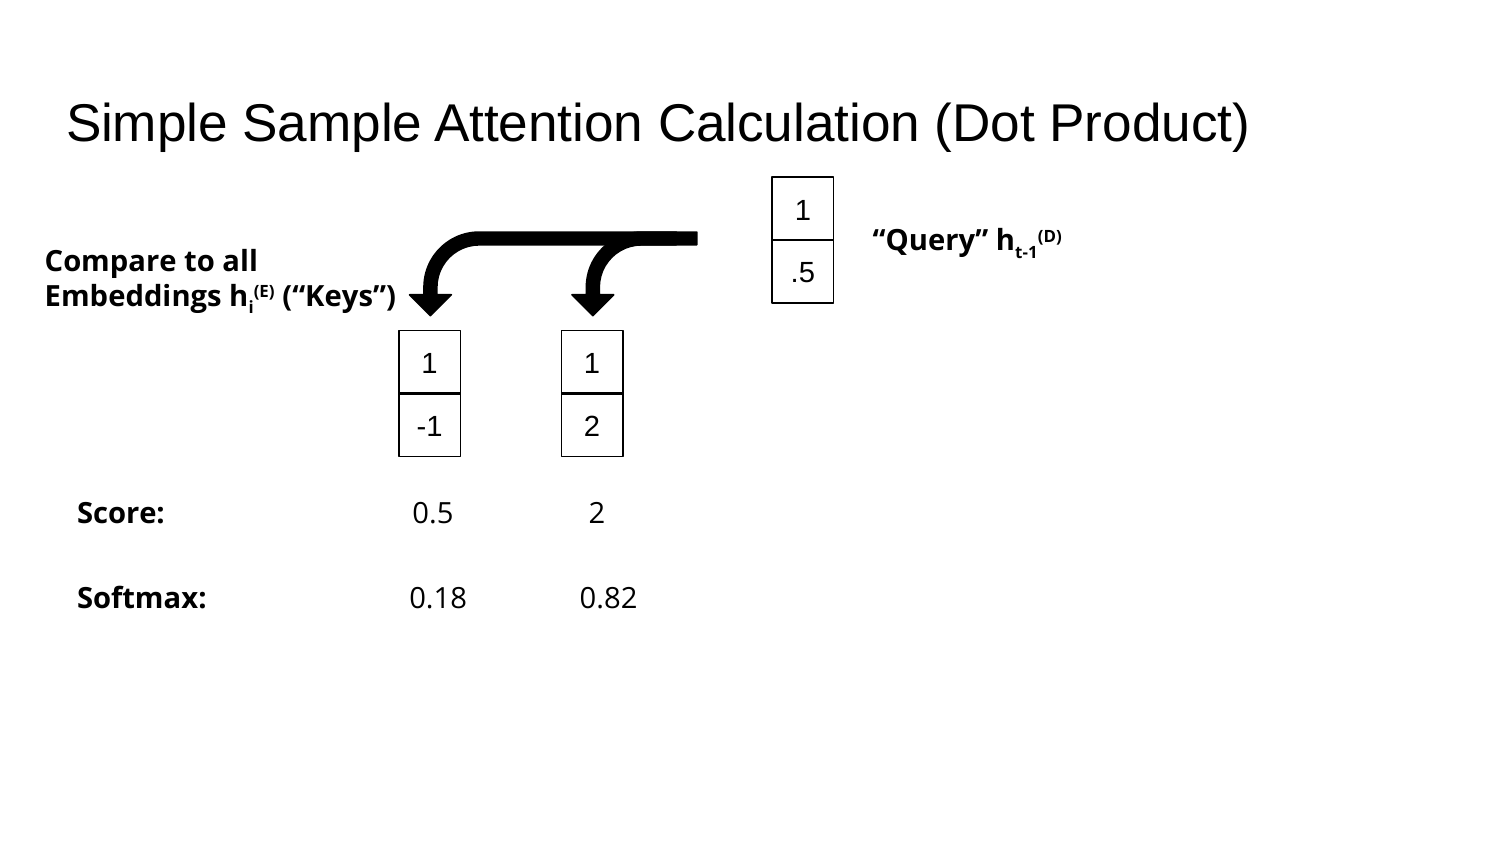

# Simple Sample Attention Calculation (Dot Product)

1
“Query” ht-1(D)

Compare to all Embeddings hi(E) (“Keys”)
.5
1
1
-1
2
Score:                                 0.5                  2
Softmax:                           0.18               0.82